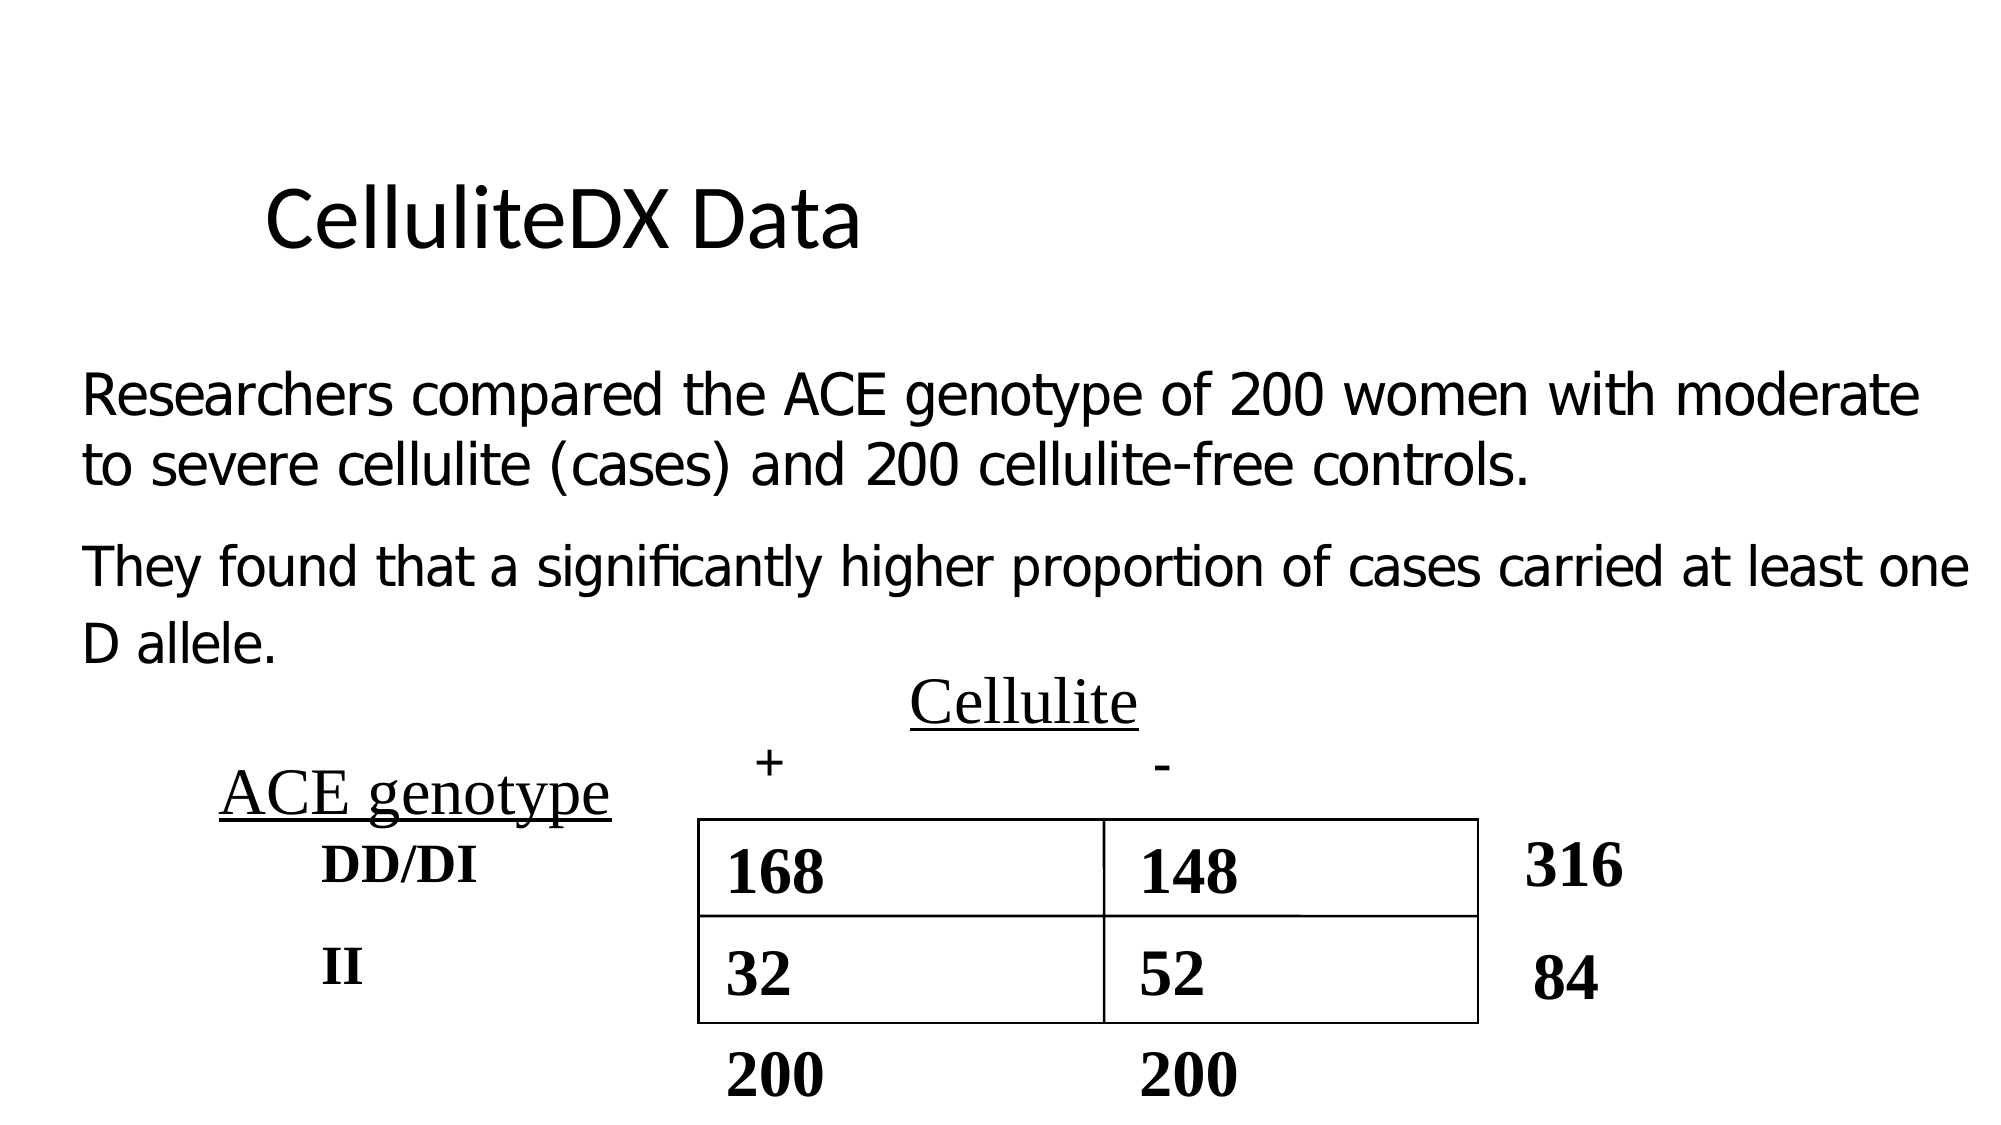

CelluliteDX Data
Researchers compared the ACE genotype of 200 women with moderate to severe cellulite (cases) and 200 cellulite-free controls.
They found that a significantly higher proportion of cases carried at least one D allele.
Cellulite

  +

 -

DD/DI

168

148

II

32

52

200

200

ACE genotype

316
84